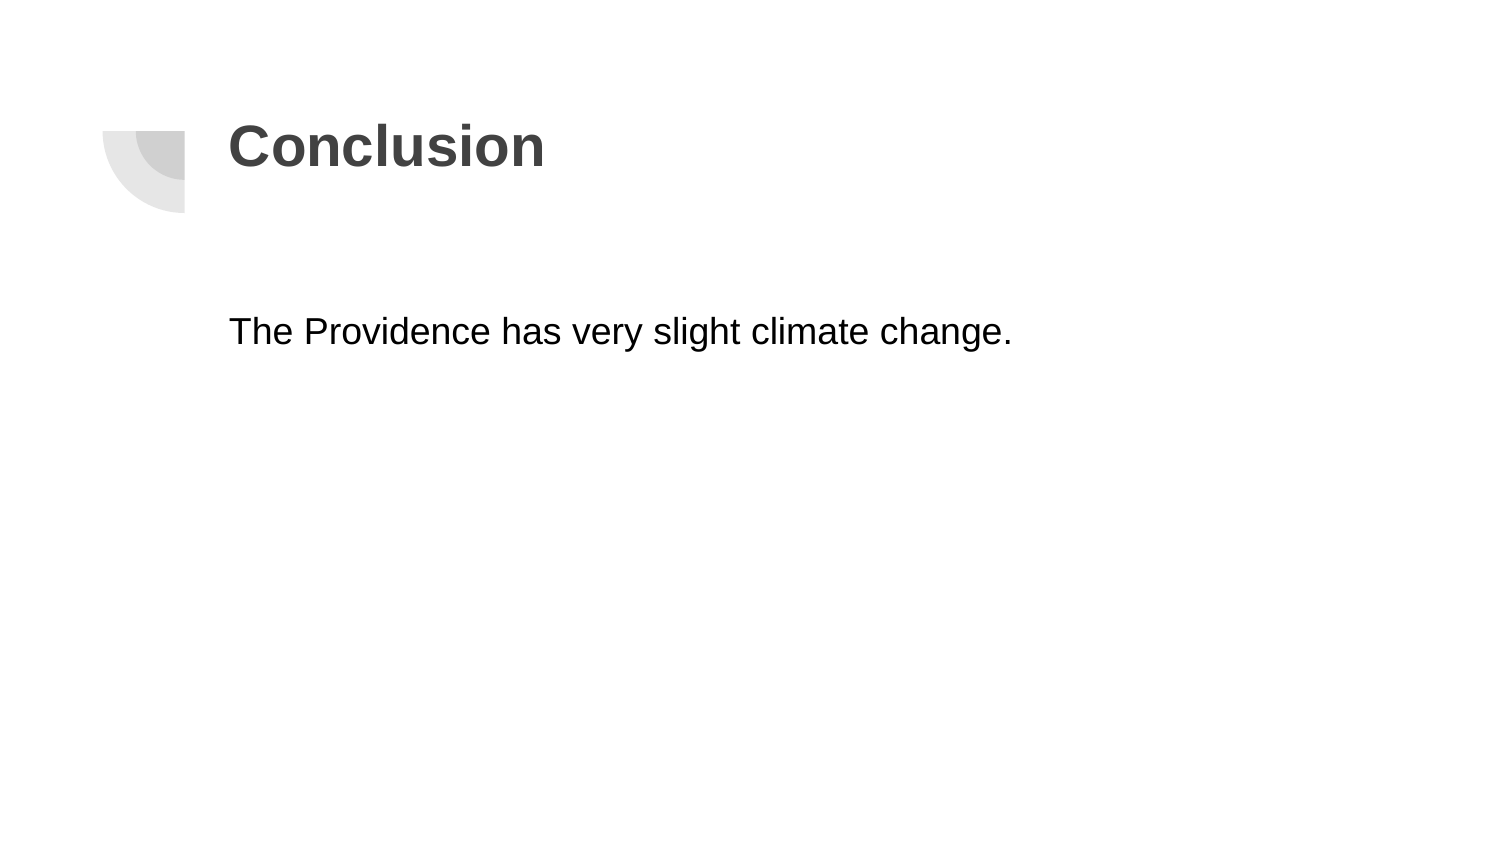

# Conclusion
The Providence has very slight climate change.